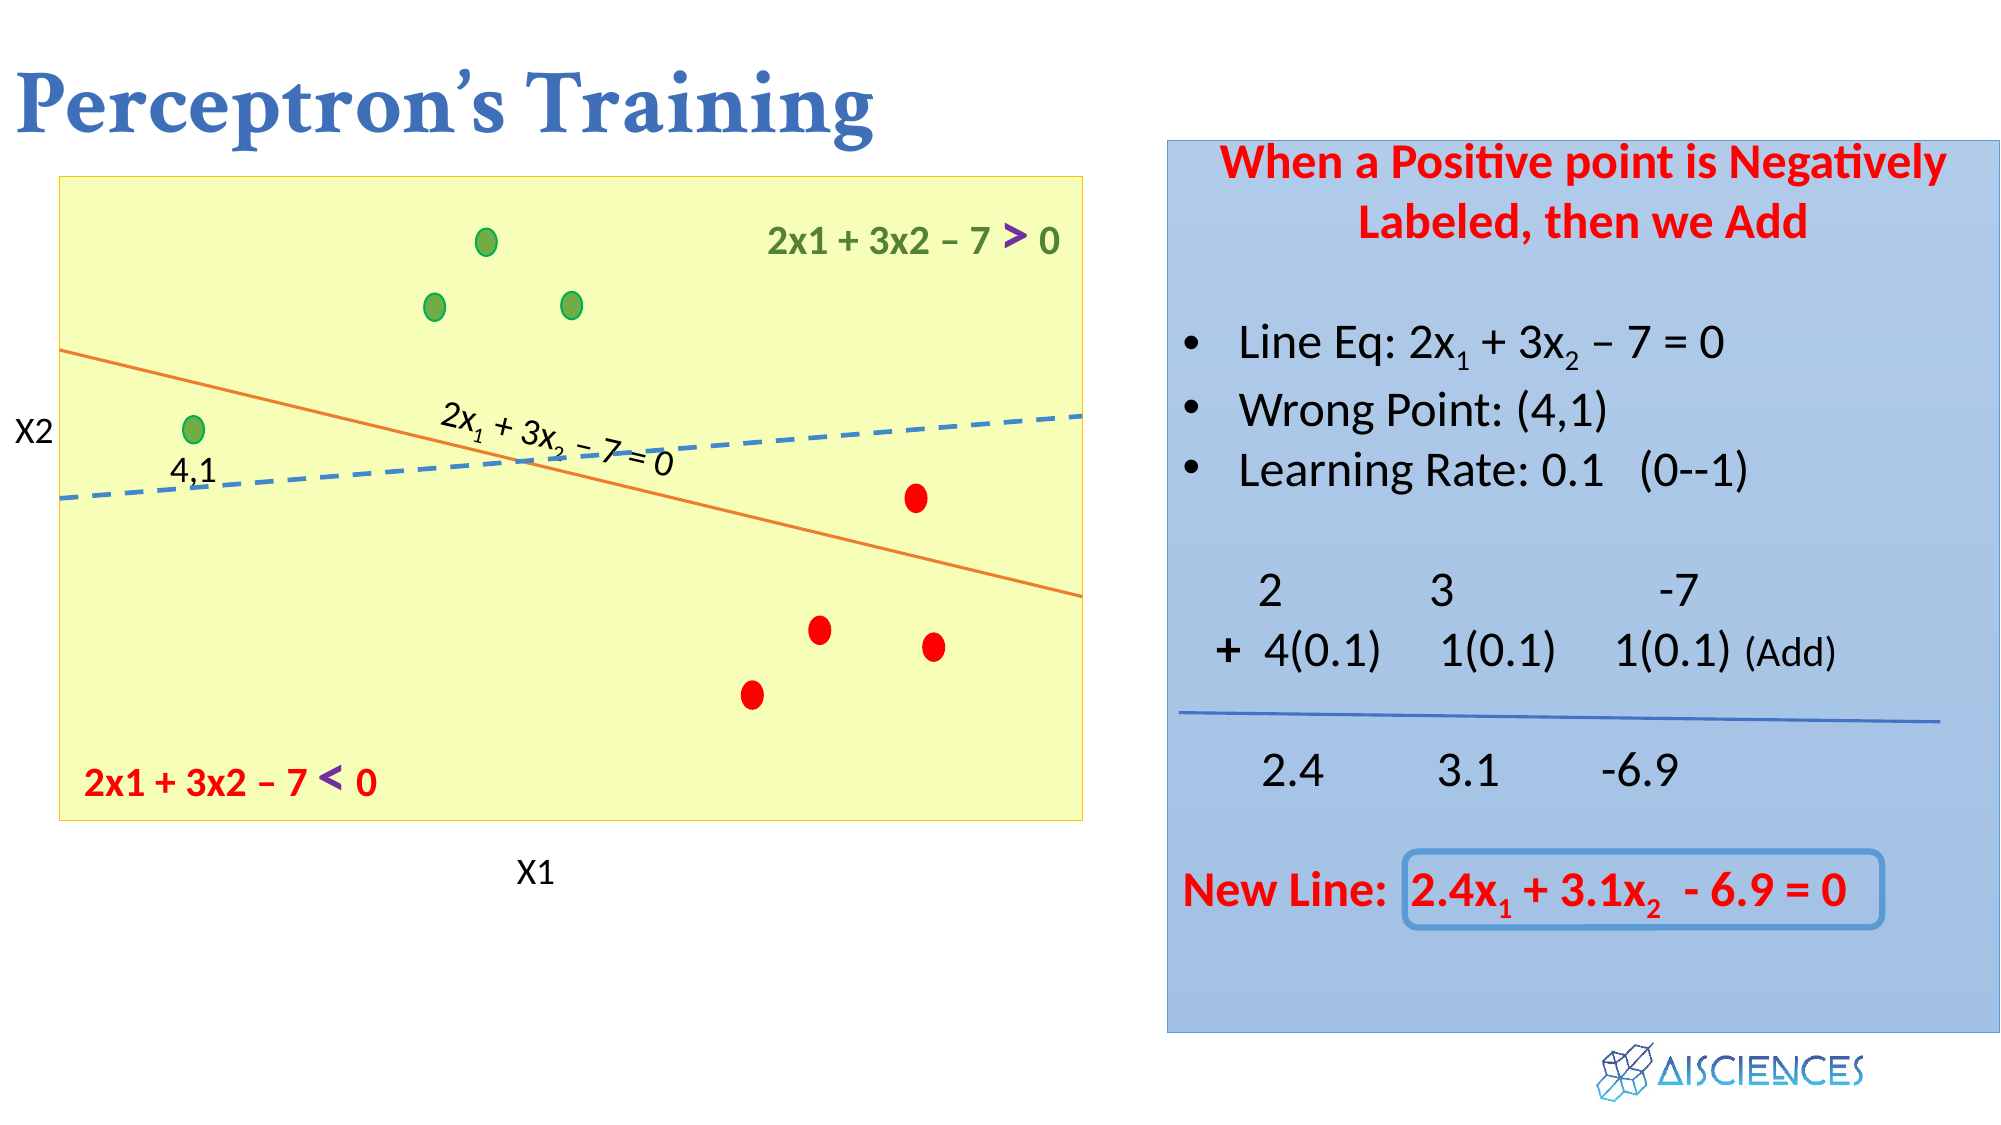

# Perceptron’s Training

When a Positive point is Negatively Labeled, then we Add

Line Eq: 2x1 + 3x2 – 7 = 0
Wrong Point: (4,1)
Learning Rate: 0.1   (0--1)

2             3	         -7
   +  4(0.1)     1(0.1)     1(0.1) (Add)

       2.4          3.1         -6.9

New Line:  2.4x1 + 3.1x2  - 6.9 = 0

2x1 + 3x2 – 7 > 0

X2
2x1 + 3x2 – 7 = 0

4,1

2x1 + 3x2 – 7 < 0

X1